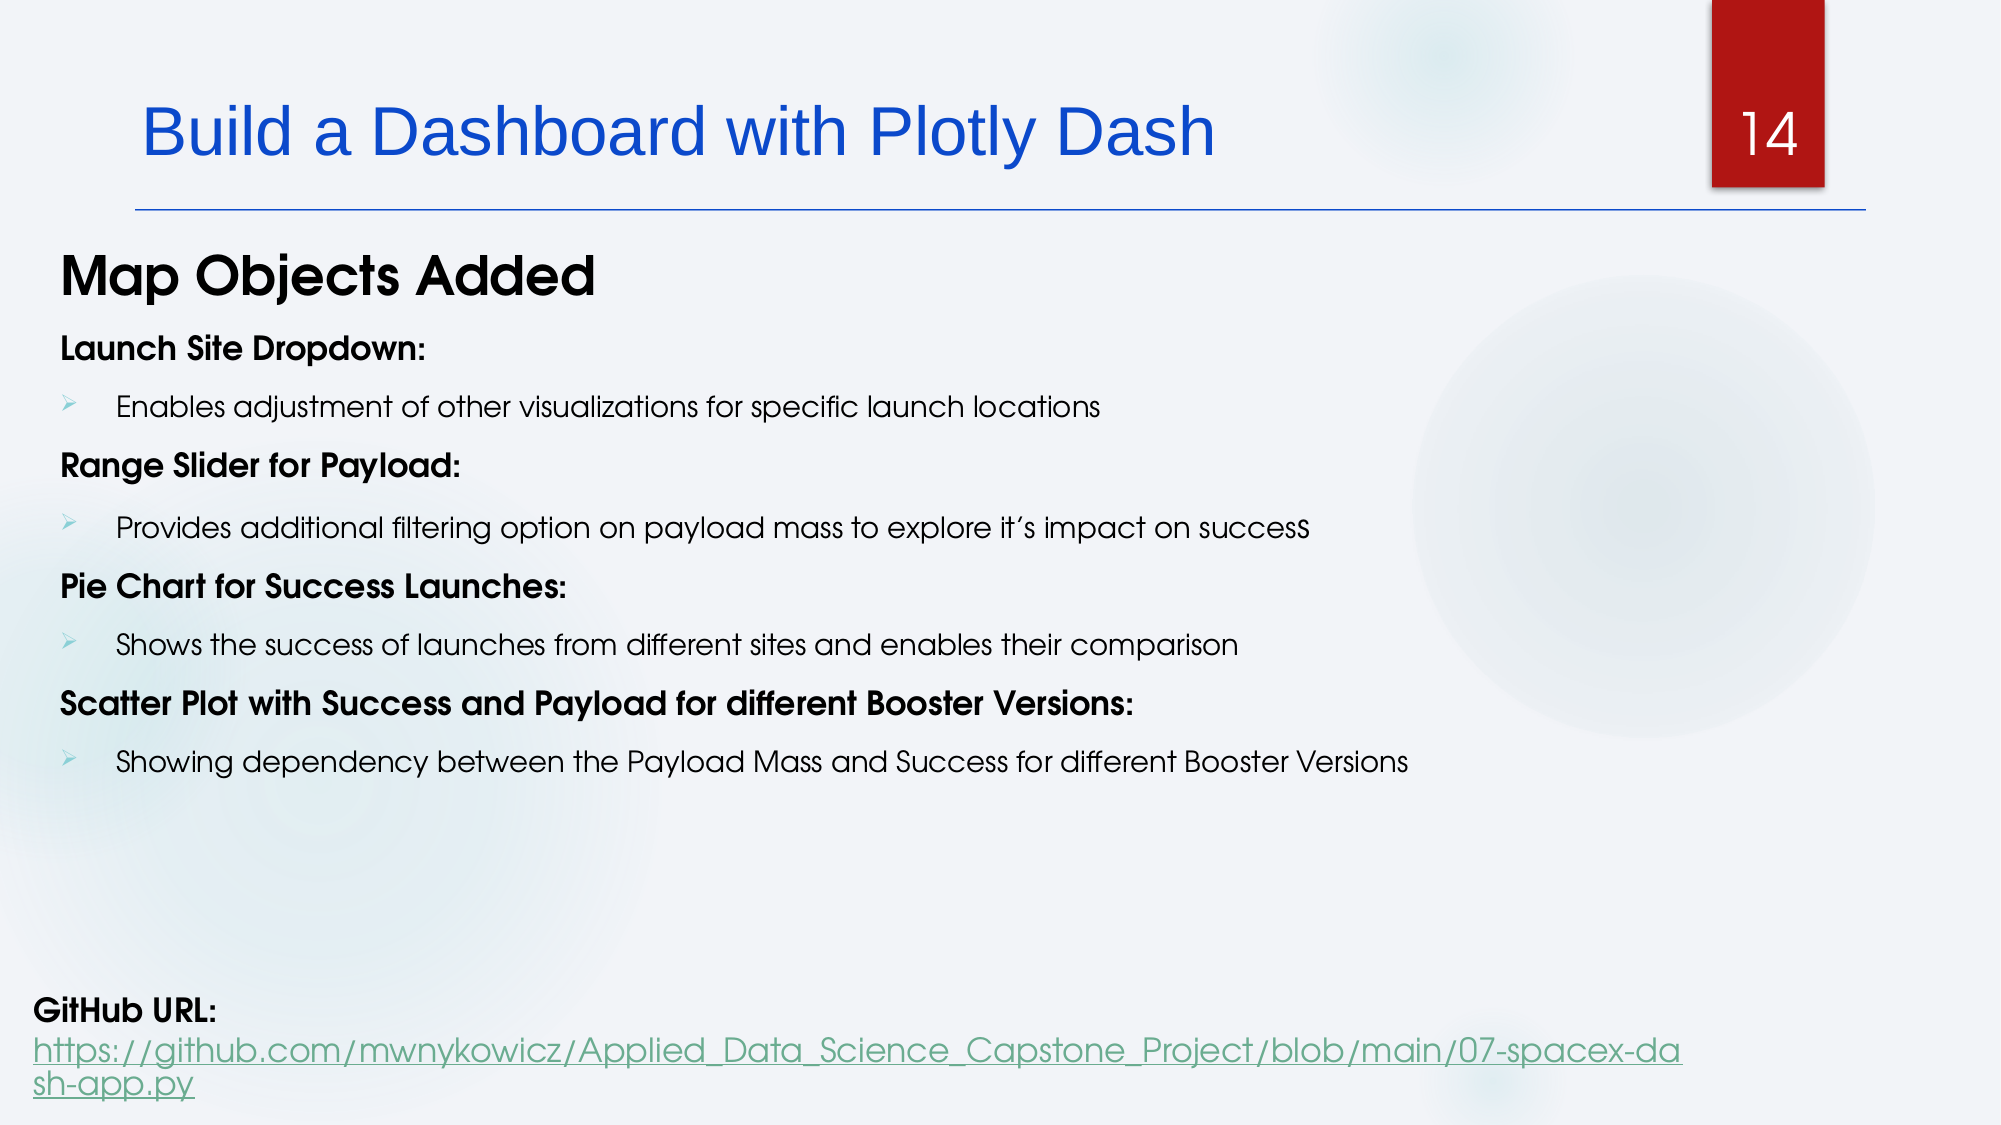

14
Build a Dashboard with Plotly Dash
Map Objects Added
Launch Site Dropdown:
Enables adjustment of other visualizations for specific launch locations
Range Slider for Payload:
Provides additional filtering option on payload mass to explore it’s impact on success
Pie Chart for Success Launches:
Shows the success of launches from different sites and enables their comparison
Scatter Plot with Success and Payload for different Booster Versions:
Showing dependency between the Payload Mass and Success for different Booster Versions

GitHub URL:
https://github.com/mwnykowicz/Applied_Data_Science_Capstone_Project/blob/main/07-spacex-dash-app.py